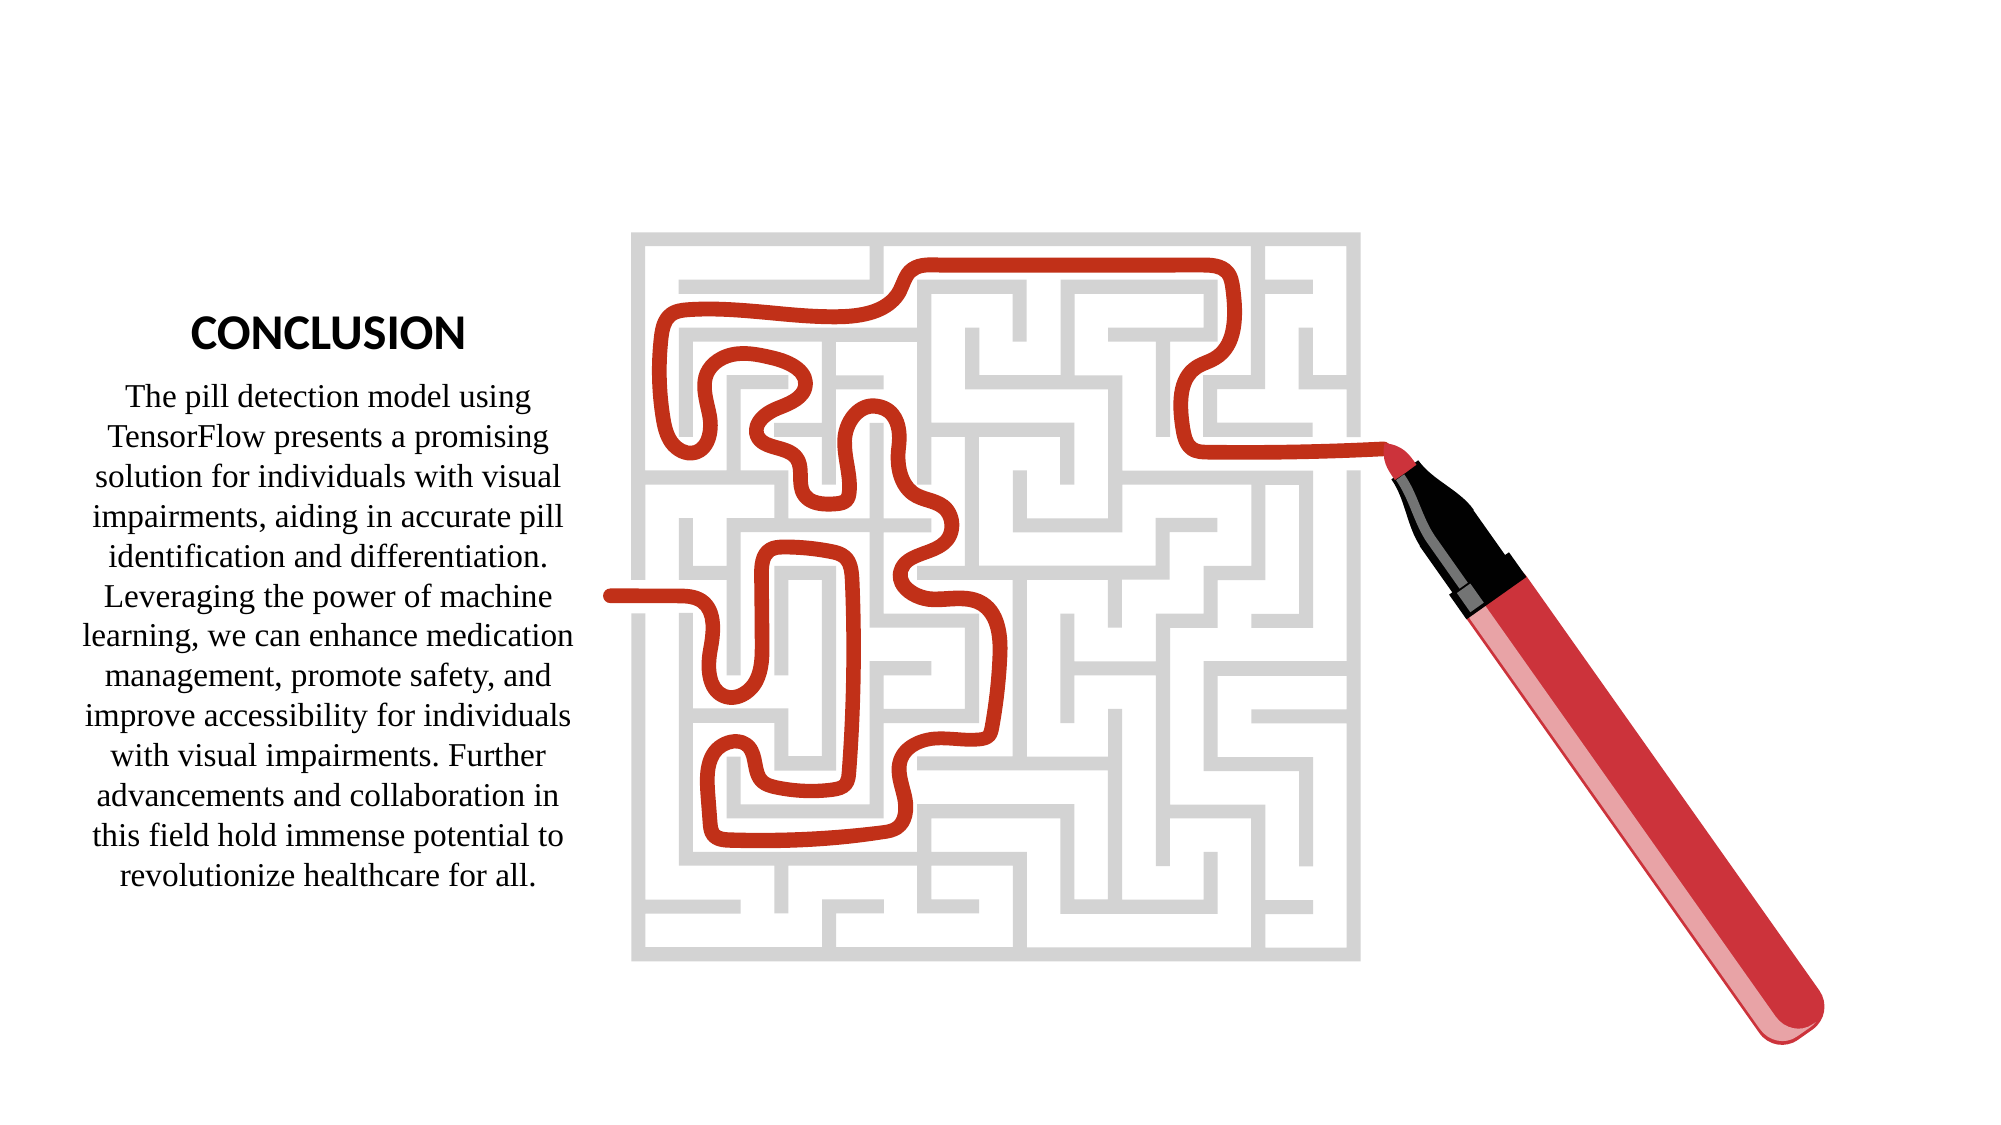

CONCLUSION
The pill detection model using TensorFlow presents a promising solution for individuals with visual impairments, aiding in accurate pill identification and differentiation. Leveraging the power of machine learning, we can enhance medication management, promote safety, and improve accessibility for individuals with visual impairments. Further advancements and collaboration in this field hold immense potential to revolutionize healthcare for all.